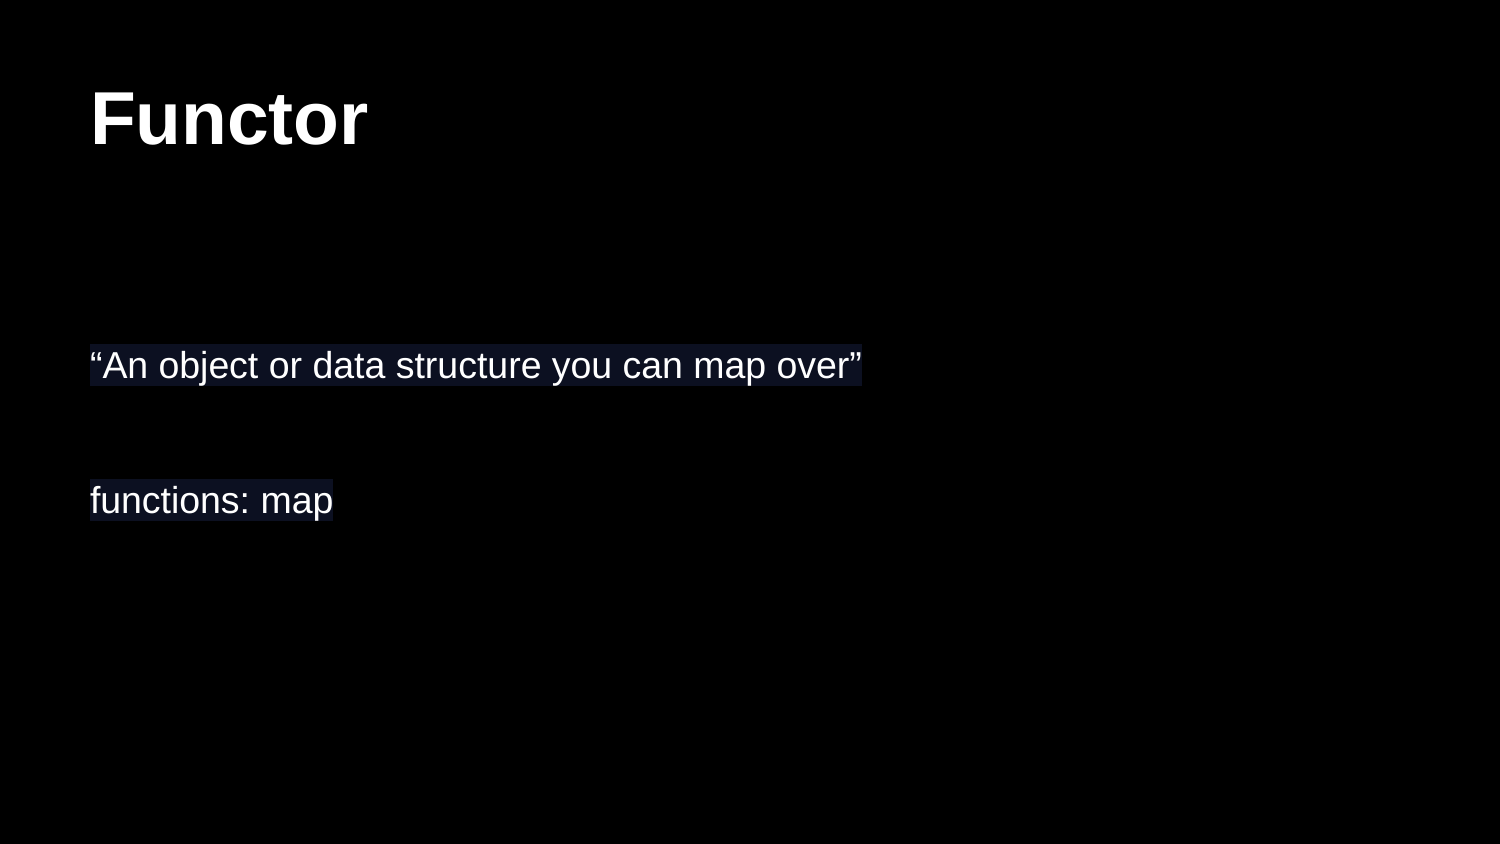

# Functor
“An object or data structure you can map over”

functions: map